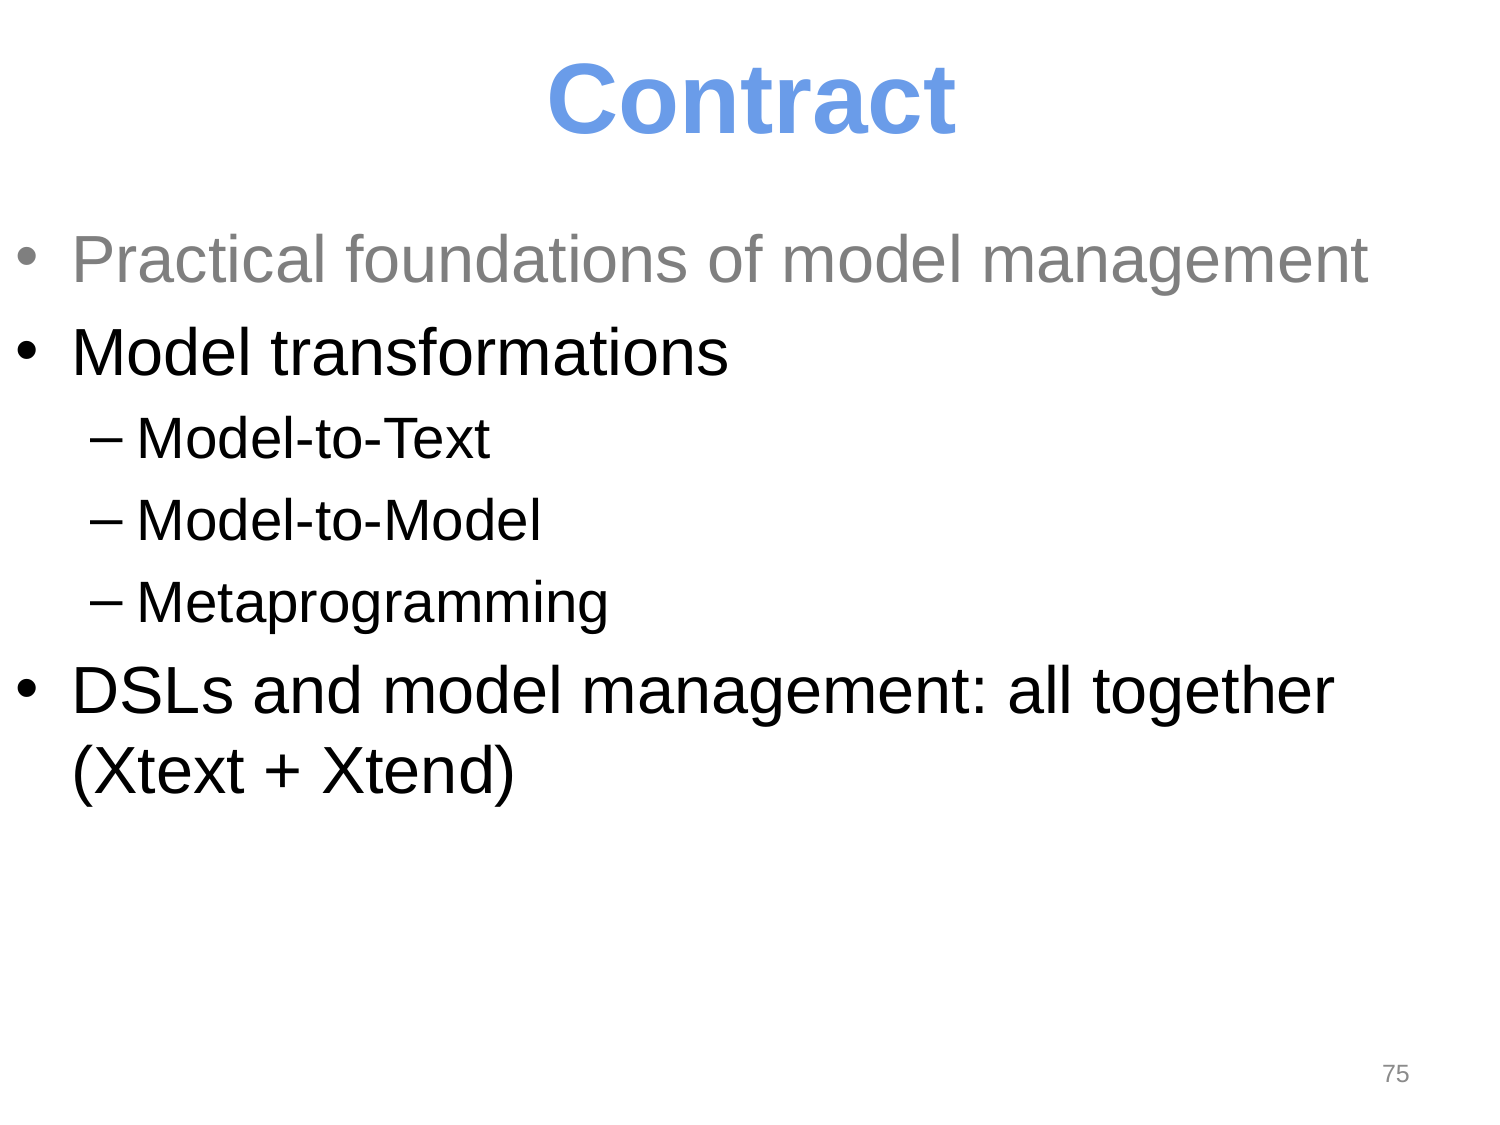

# Contract
Practical foundations of model management
Model transformations
Model-to-Text
Model-to-Model
Metaprogramming
DSLs and model management: all together (Xtext + Xtend)

75